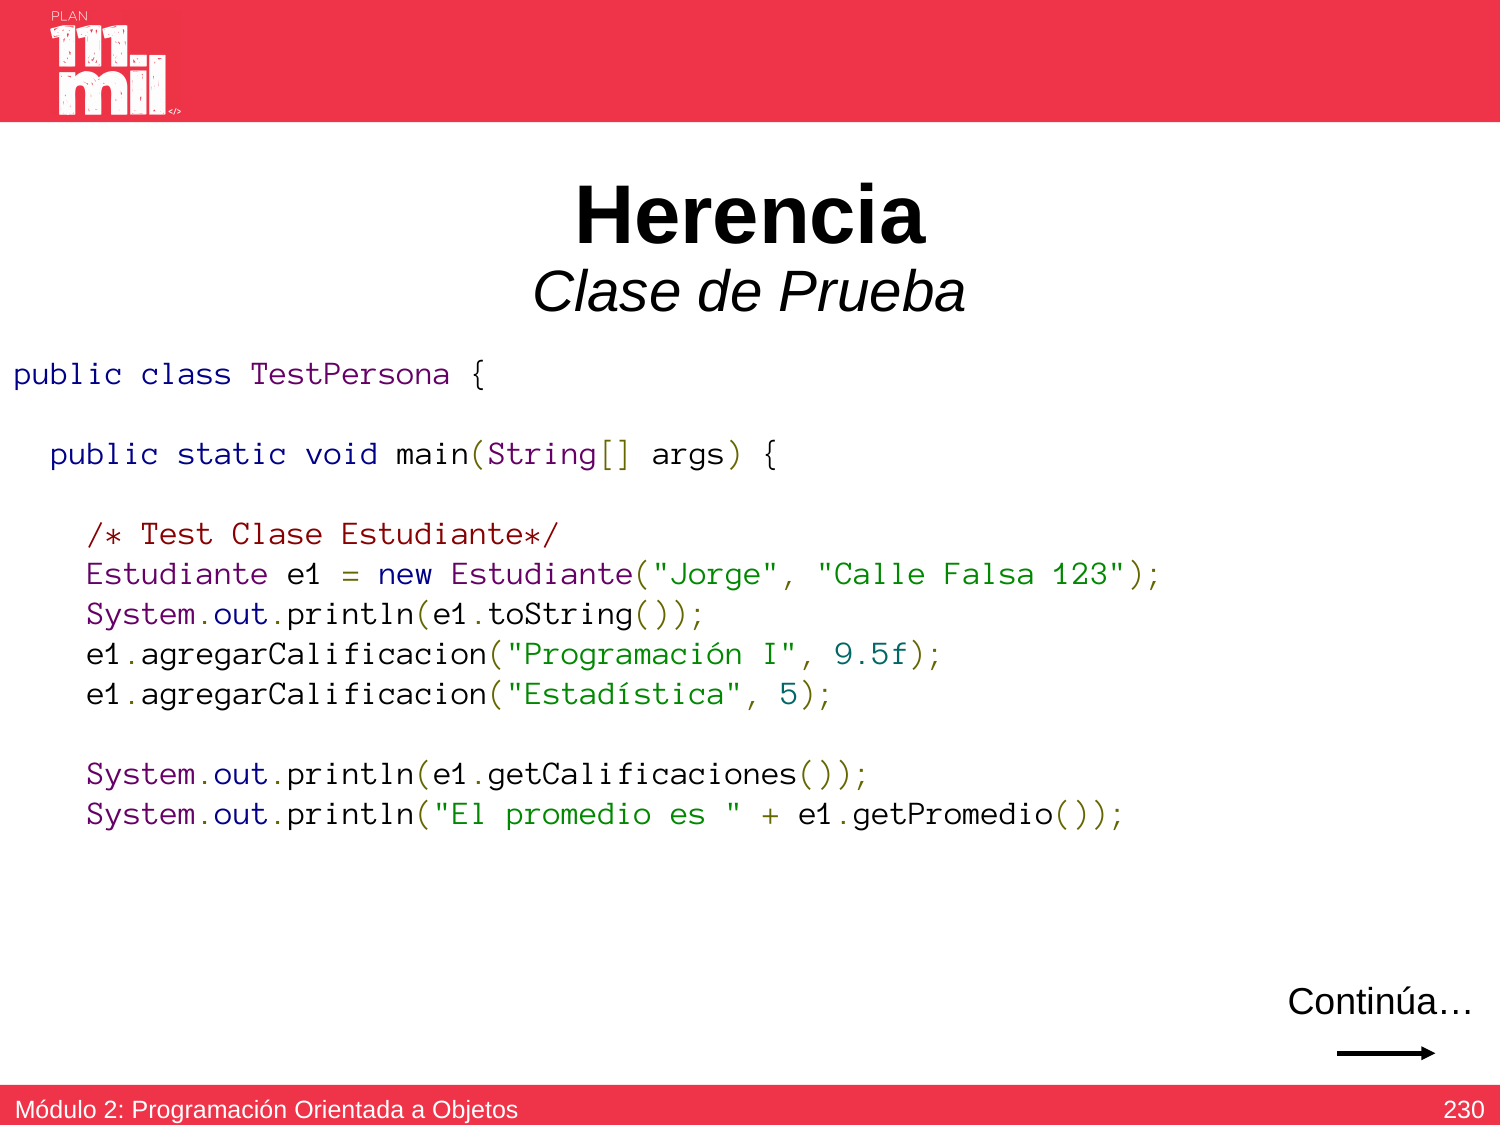

# Herencia Clase de Prueba
public class TestPersona {

  public static void main(String[] args) {

    /* Test Clase Estudiante*/
    Estudiante e1 = new Estudiante("Jorge", "Calle Falsa 123");
    System.out.println(e1.toString());
    e1.agregarCalificacion("Programación I", 9.5f);
    e1.agregarCalificacion("Estadística", 5);

    System.out.println(e1.getCalificaciones());
    System.out.println("El promedio es " + e1.getPromedio());

Continúa…
230
Módulo 2: Programación Orientada a Objetos